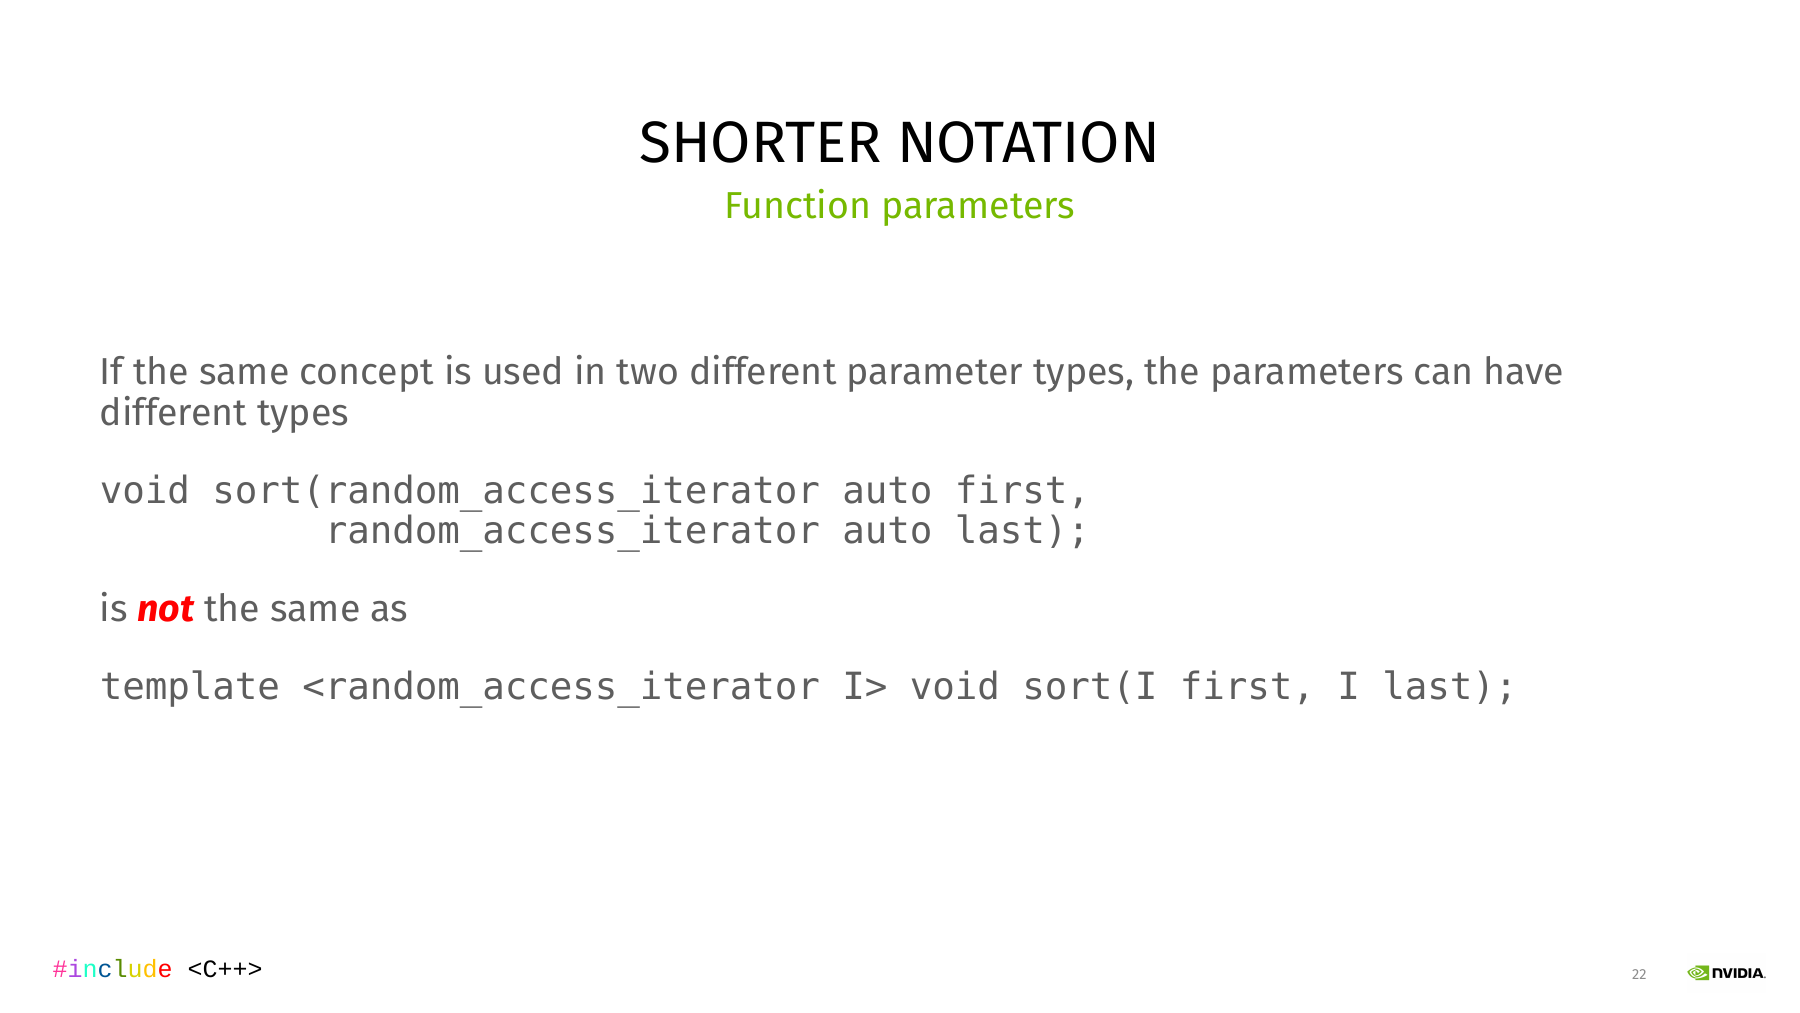

# Shorter notation
Function parameters
If the same concept is used in two different parameter types, the parameters can have different types
void sort(random_access_iterator auto first,
          random_access_iterator auto last);
is not the same as
template <random_access_iterator I> void sort(I first, I last);